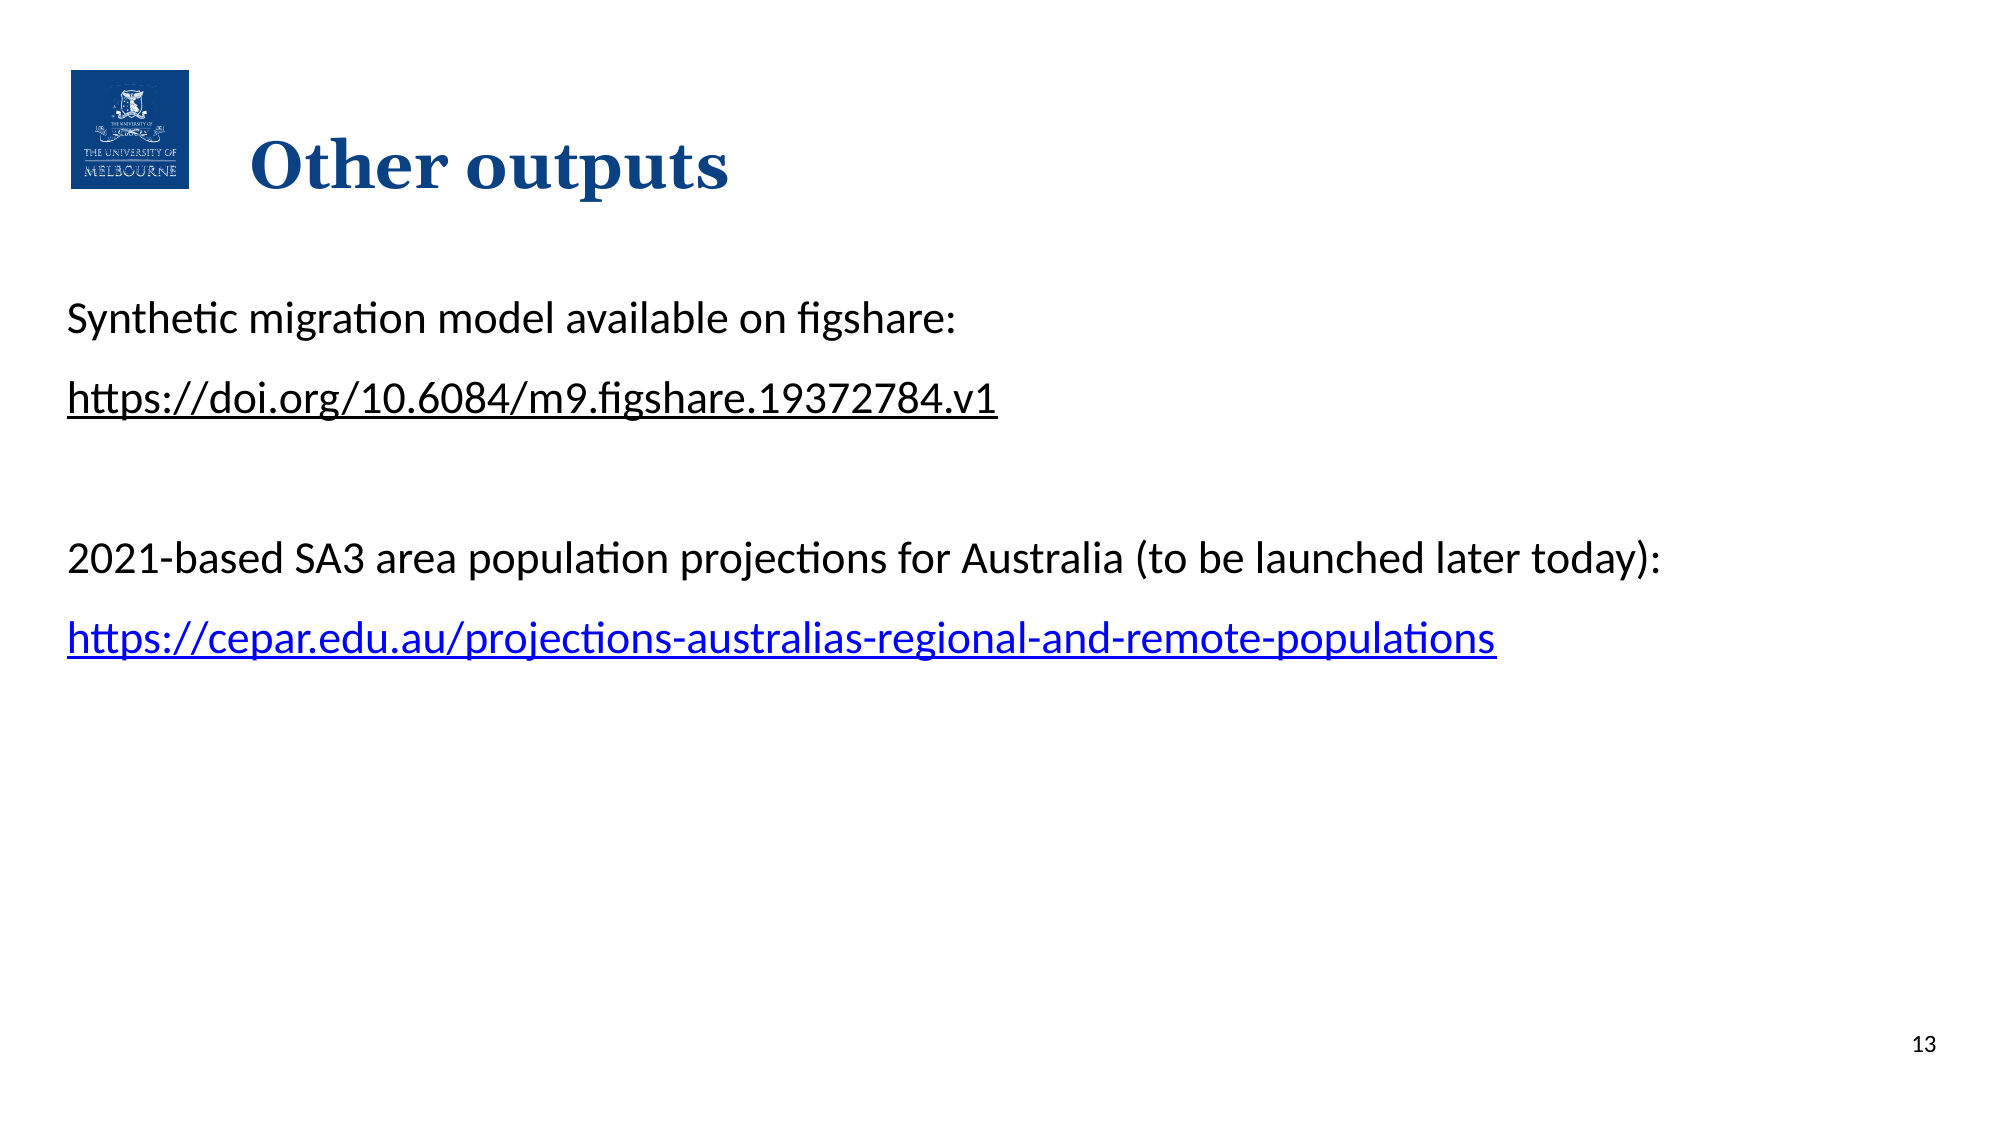

# Other outputs
Synthetic migration model available on figshare:
https://doi.org/10.6084/m9.figshare.19372784.v1

2021-based SA3 area population projections for Australia (to be launched later today):
https://cepar.edu.au/projections-australias-regional-and-remote-populations

13